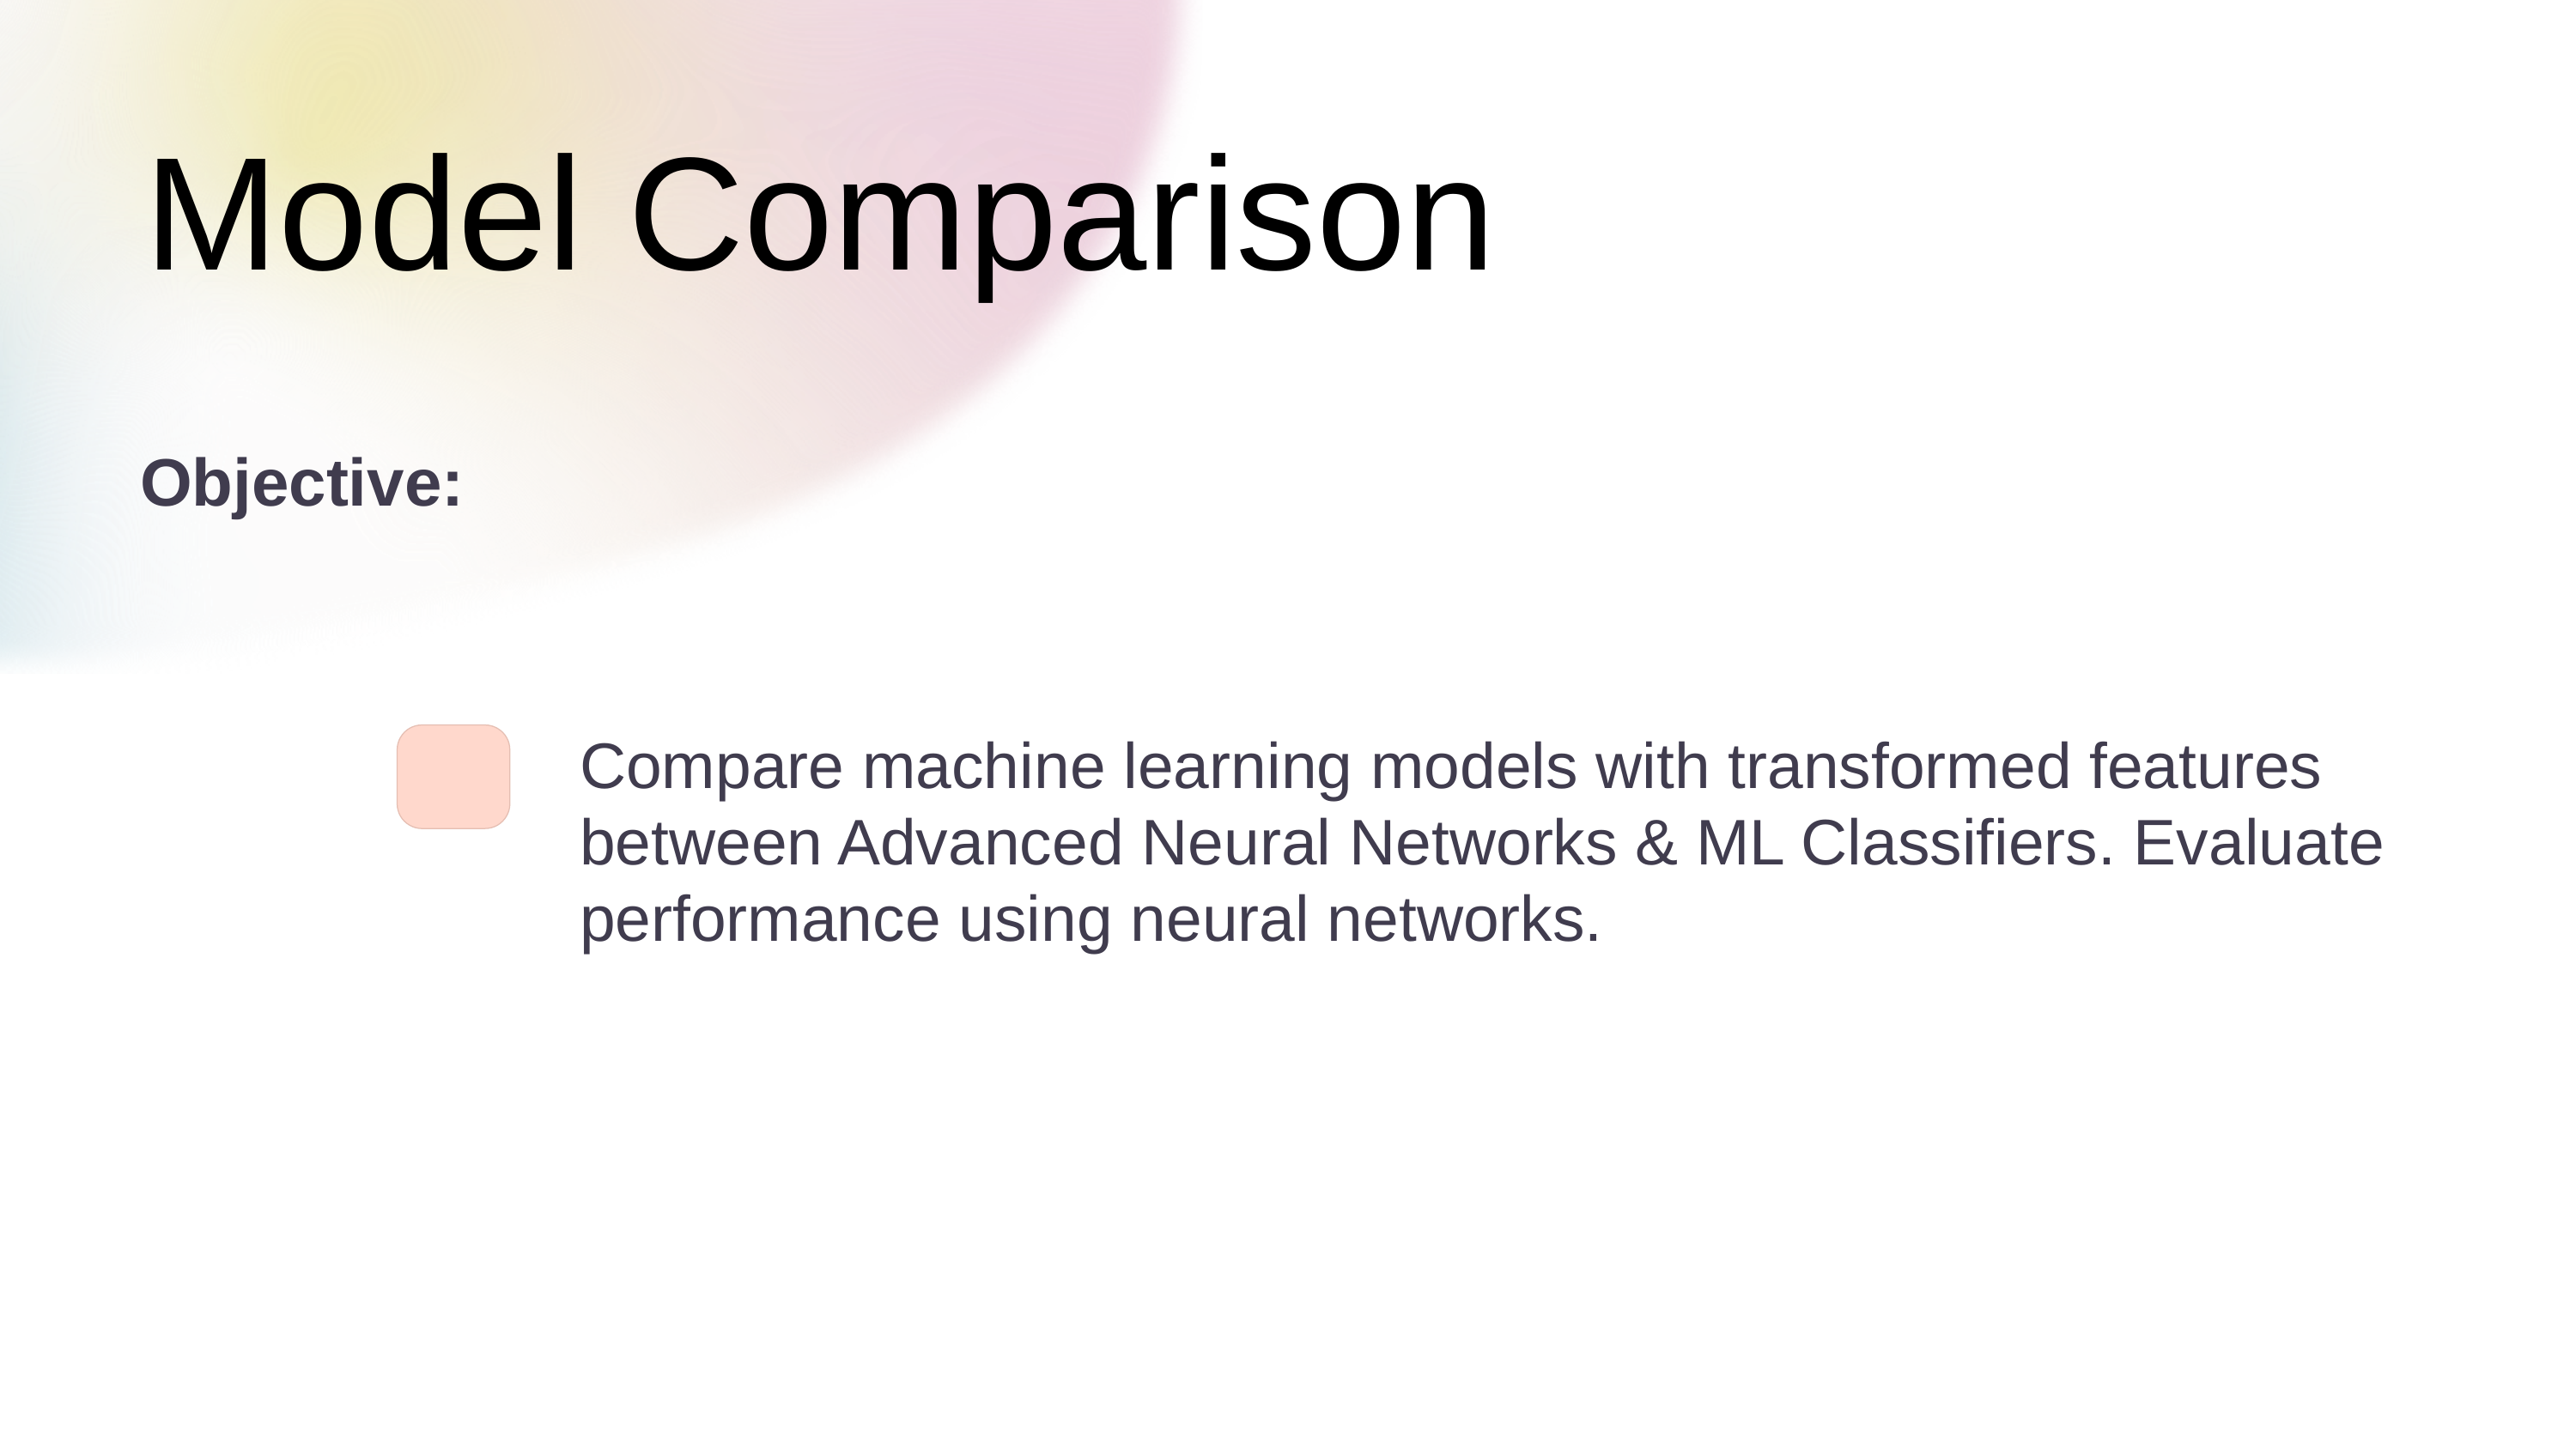

Model Comparison
Objective:

Compare machine learning models with transformed features between Advanced Neural Networks & ML Classifiers. Evaluate performance using neural networks.